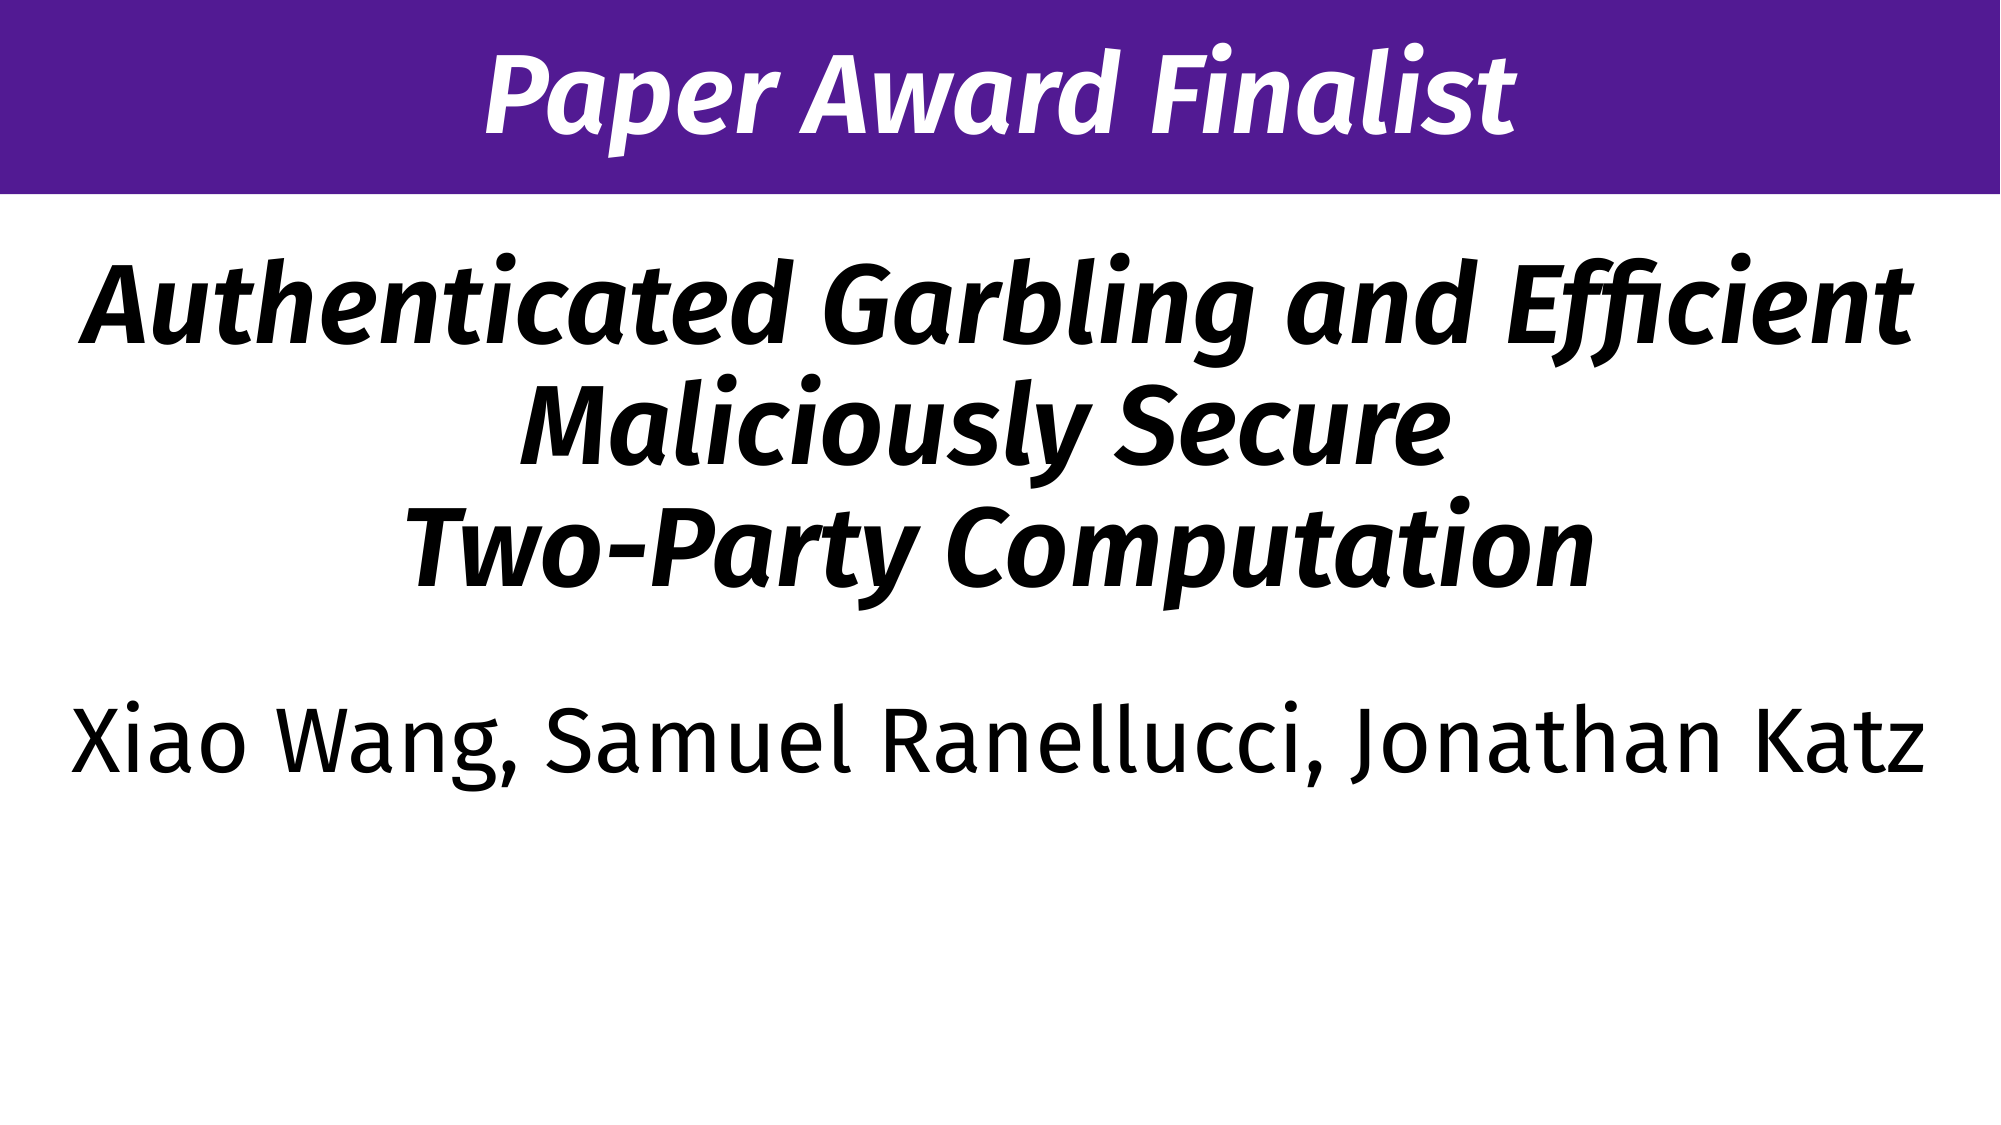

Paper Award Finalist
Authenticated Garbling and Efficient Maliciously Secure
Two-Party Computation

Xiao Wang, Samuel Ranellucci, Jonathan Katz